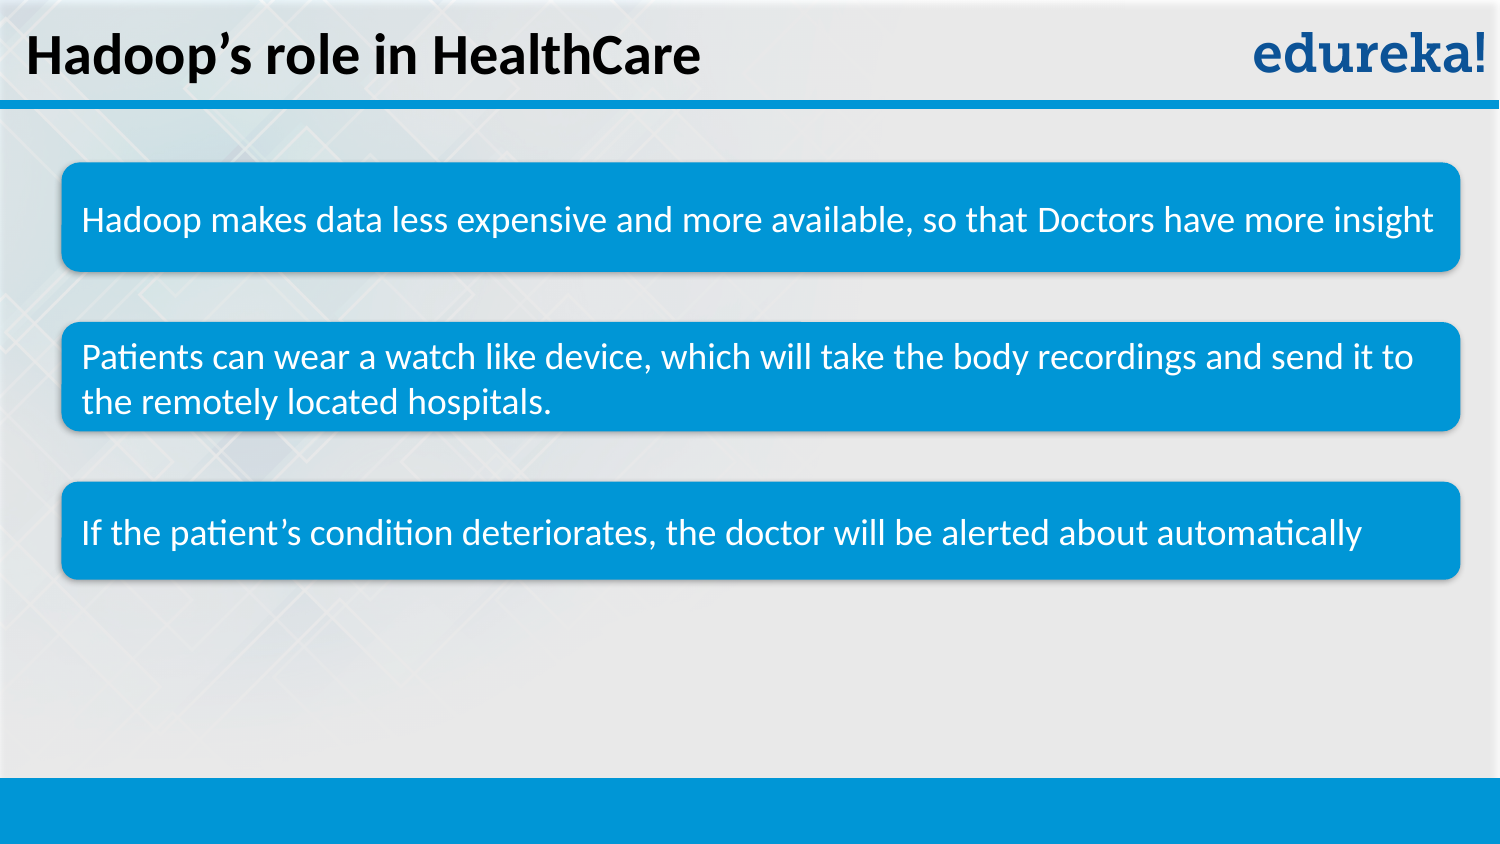

Hadoop’s role in HealthCare

Hadoop makes data less expensive and more available, so that Doctors have more insight
Patients can wear a watch like device, which will take the body recordings and send it to the remotely located hospitals.
If the patient’s condition deteriorates, the doctor will be alerted about automatically